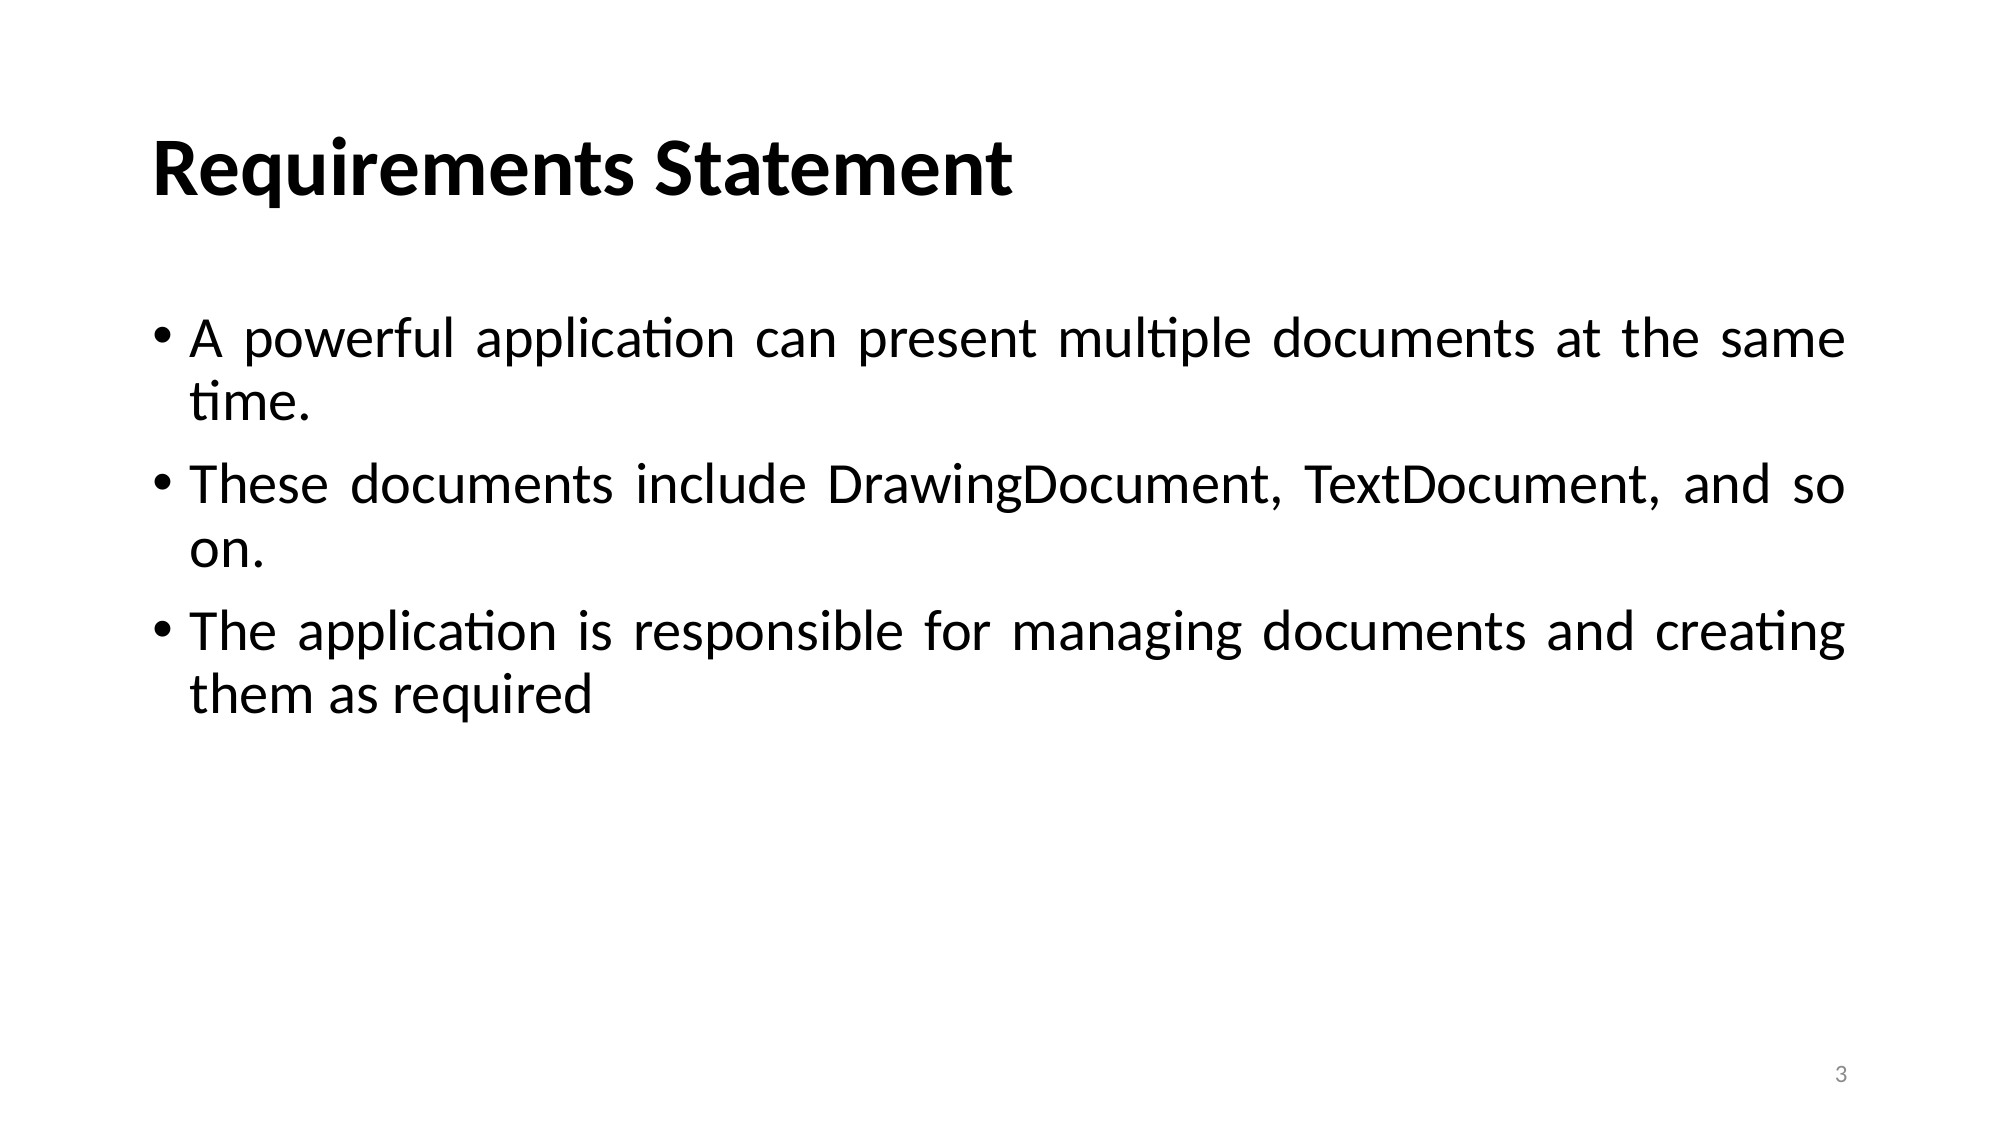

# Requirements Statement
A powerful application can present multiple documents at the same time.
These documents include DrawingDocument, TextDocument, and so on.
The application is responsible for managing documents and creating them as required
3